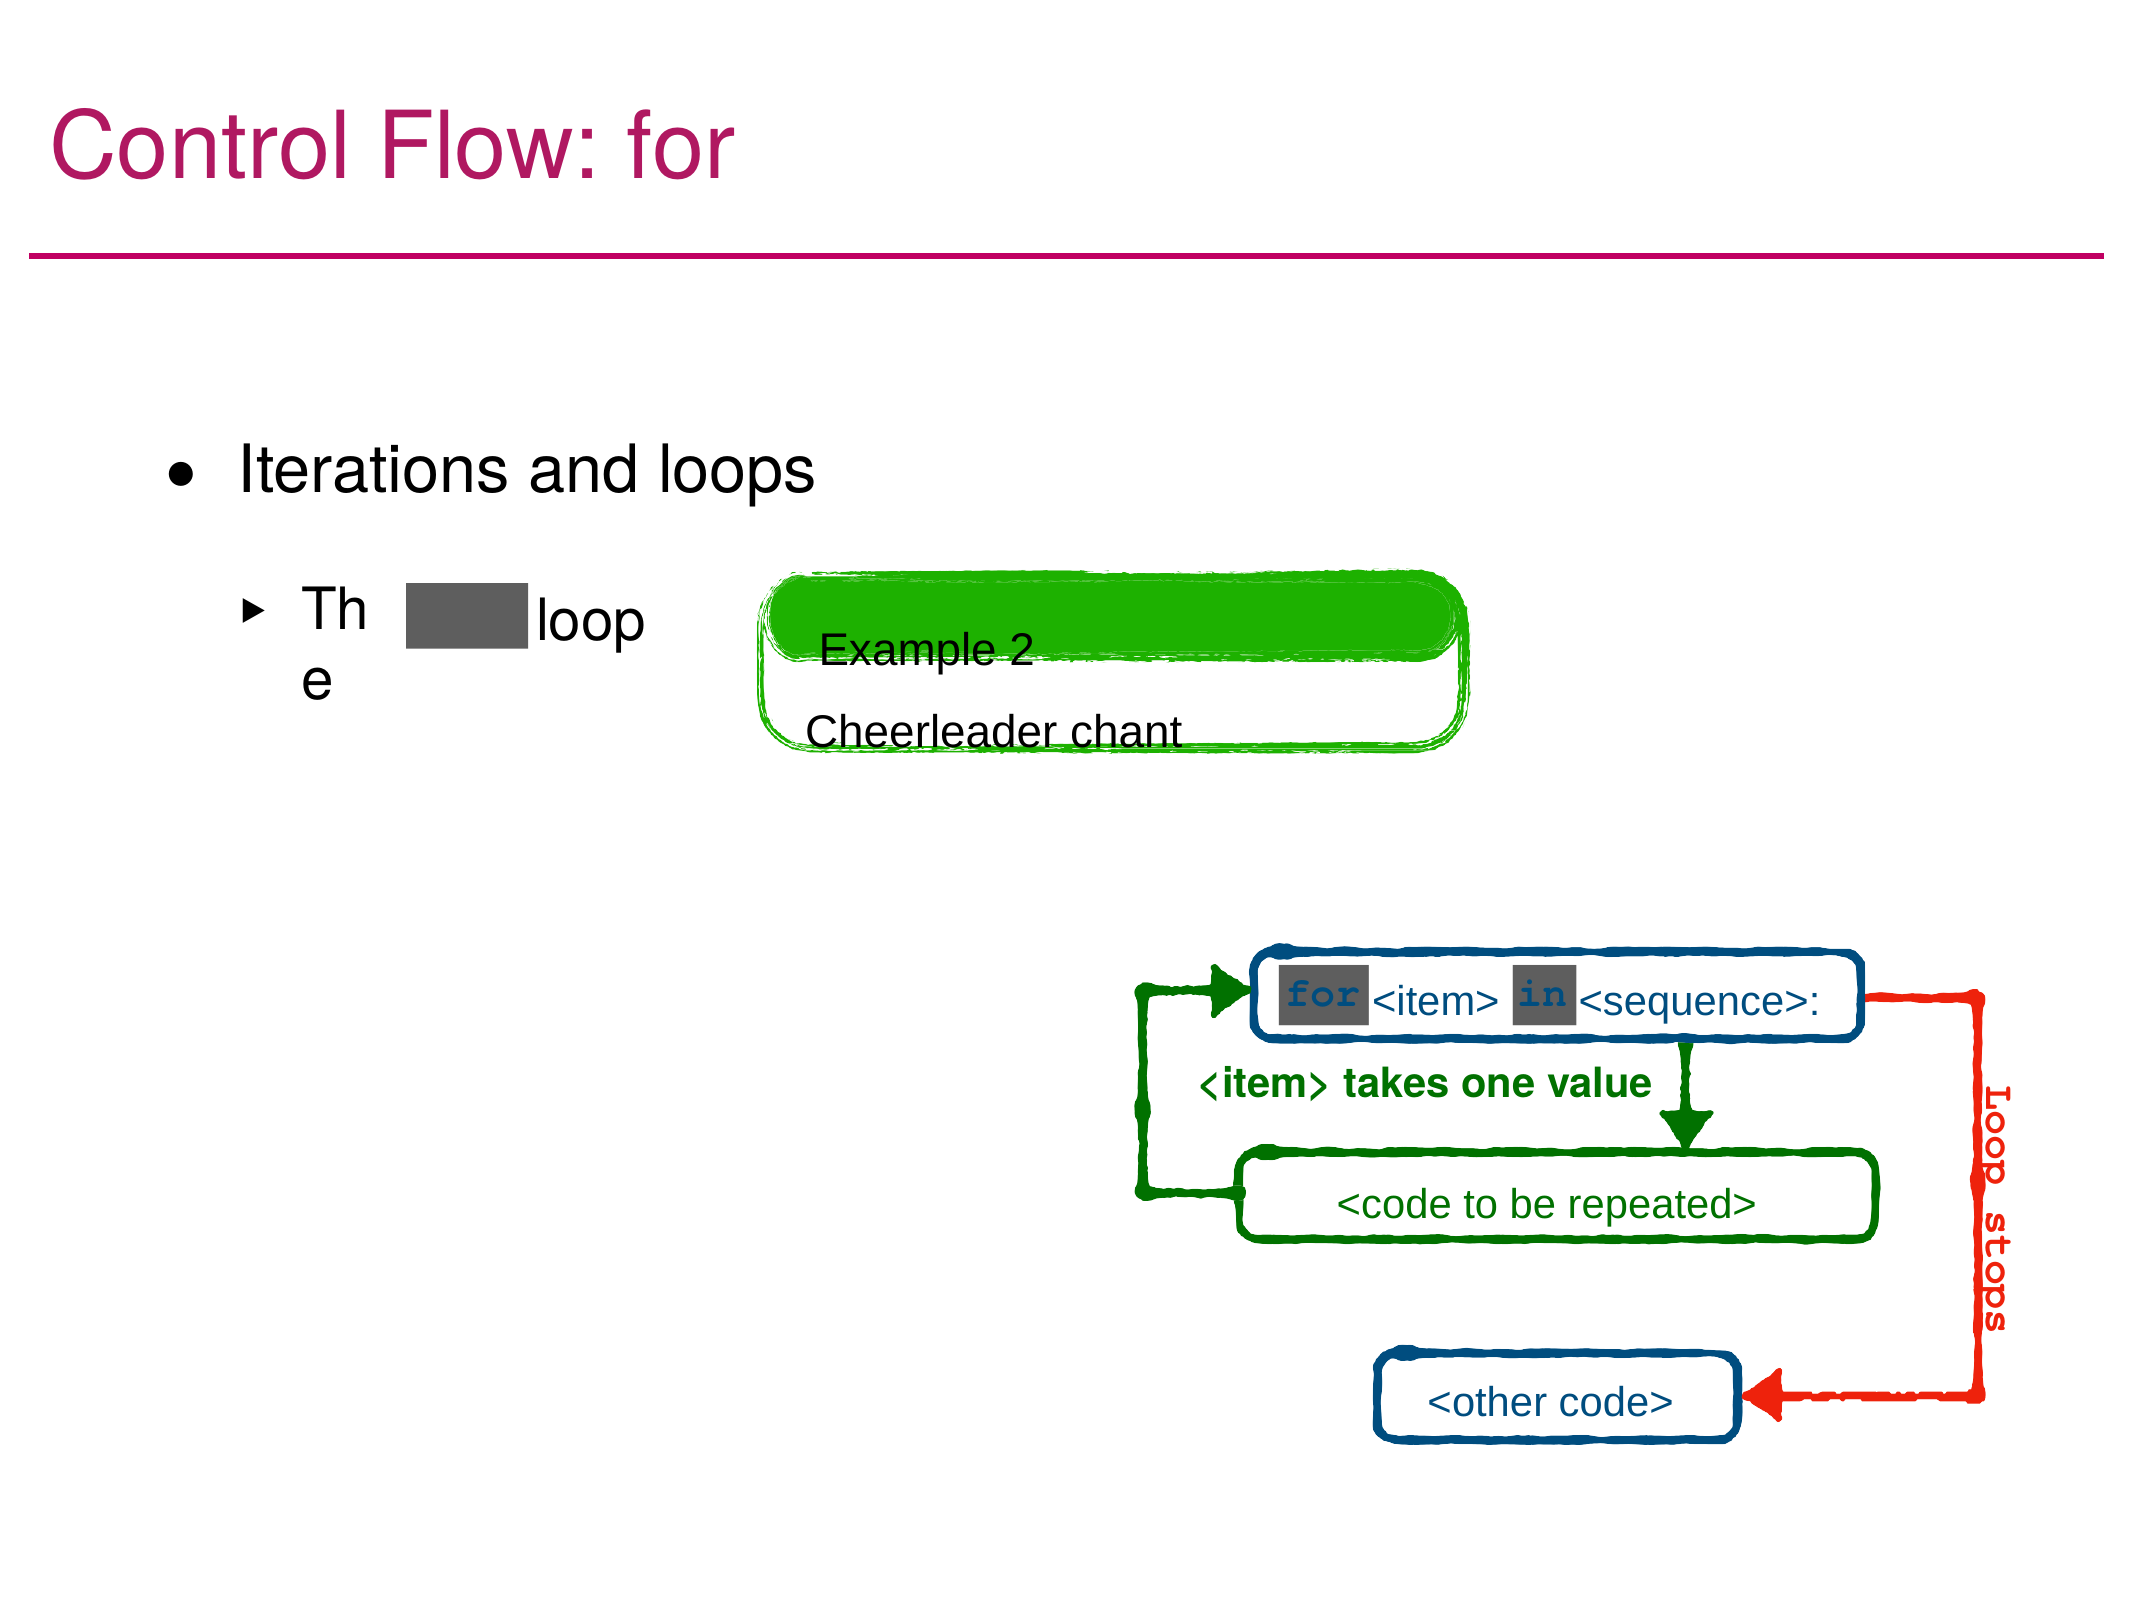

# Control Flow: for

Iterations and loops

The

loop
for

Example 2 Cheerleader chant

for
in
<item>
<sequence>:

<item> takes one value

<code to be repeated>
Loop stops
<other code>